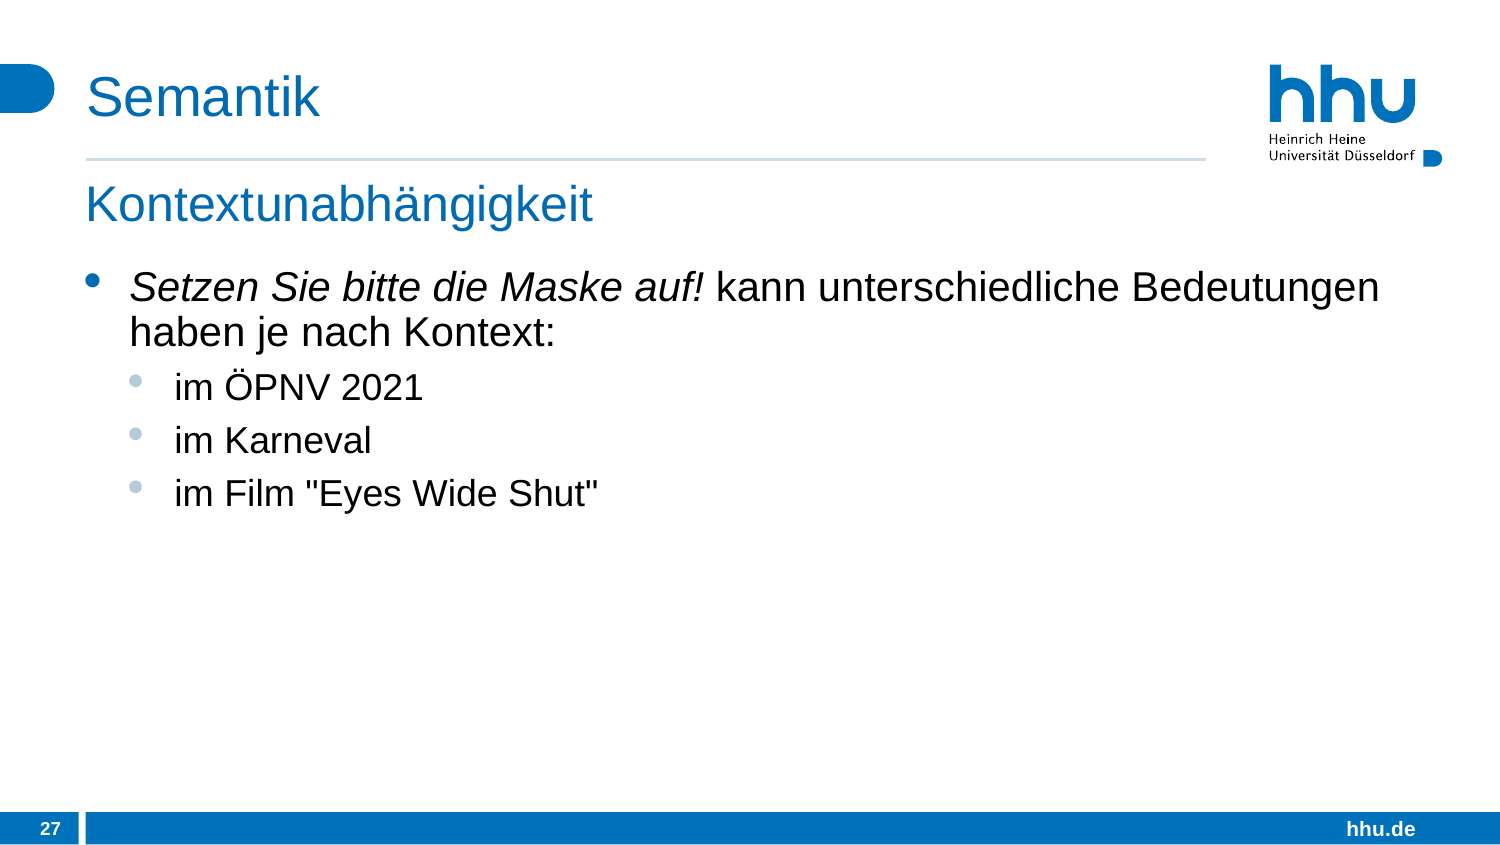

# Semantik
Kontextunabhängigkeit
Setzen Sie bitte die Maske auf! kann unterschiedliche Bedeutungen haben je nach Kontext:
im ÖPNV 2021
im Karneval
im Film "Eyes Wide Shut"

27